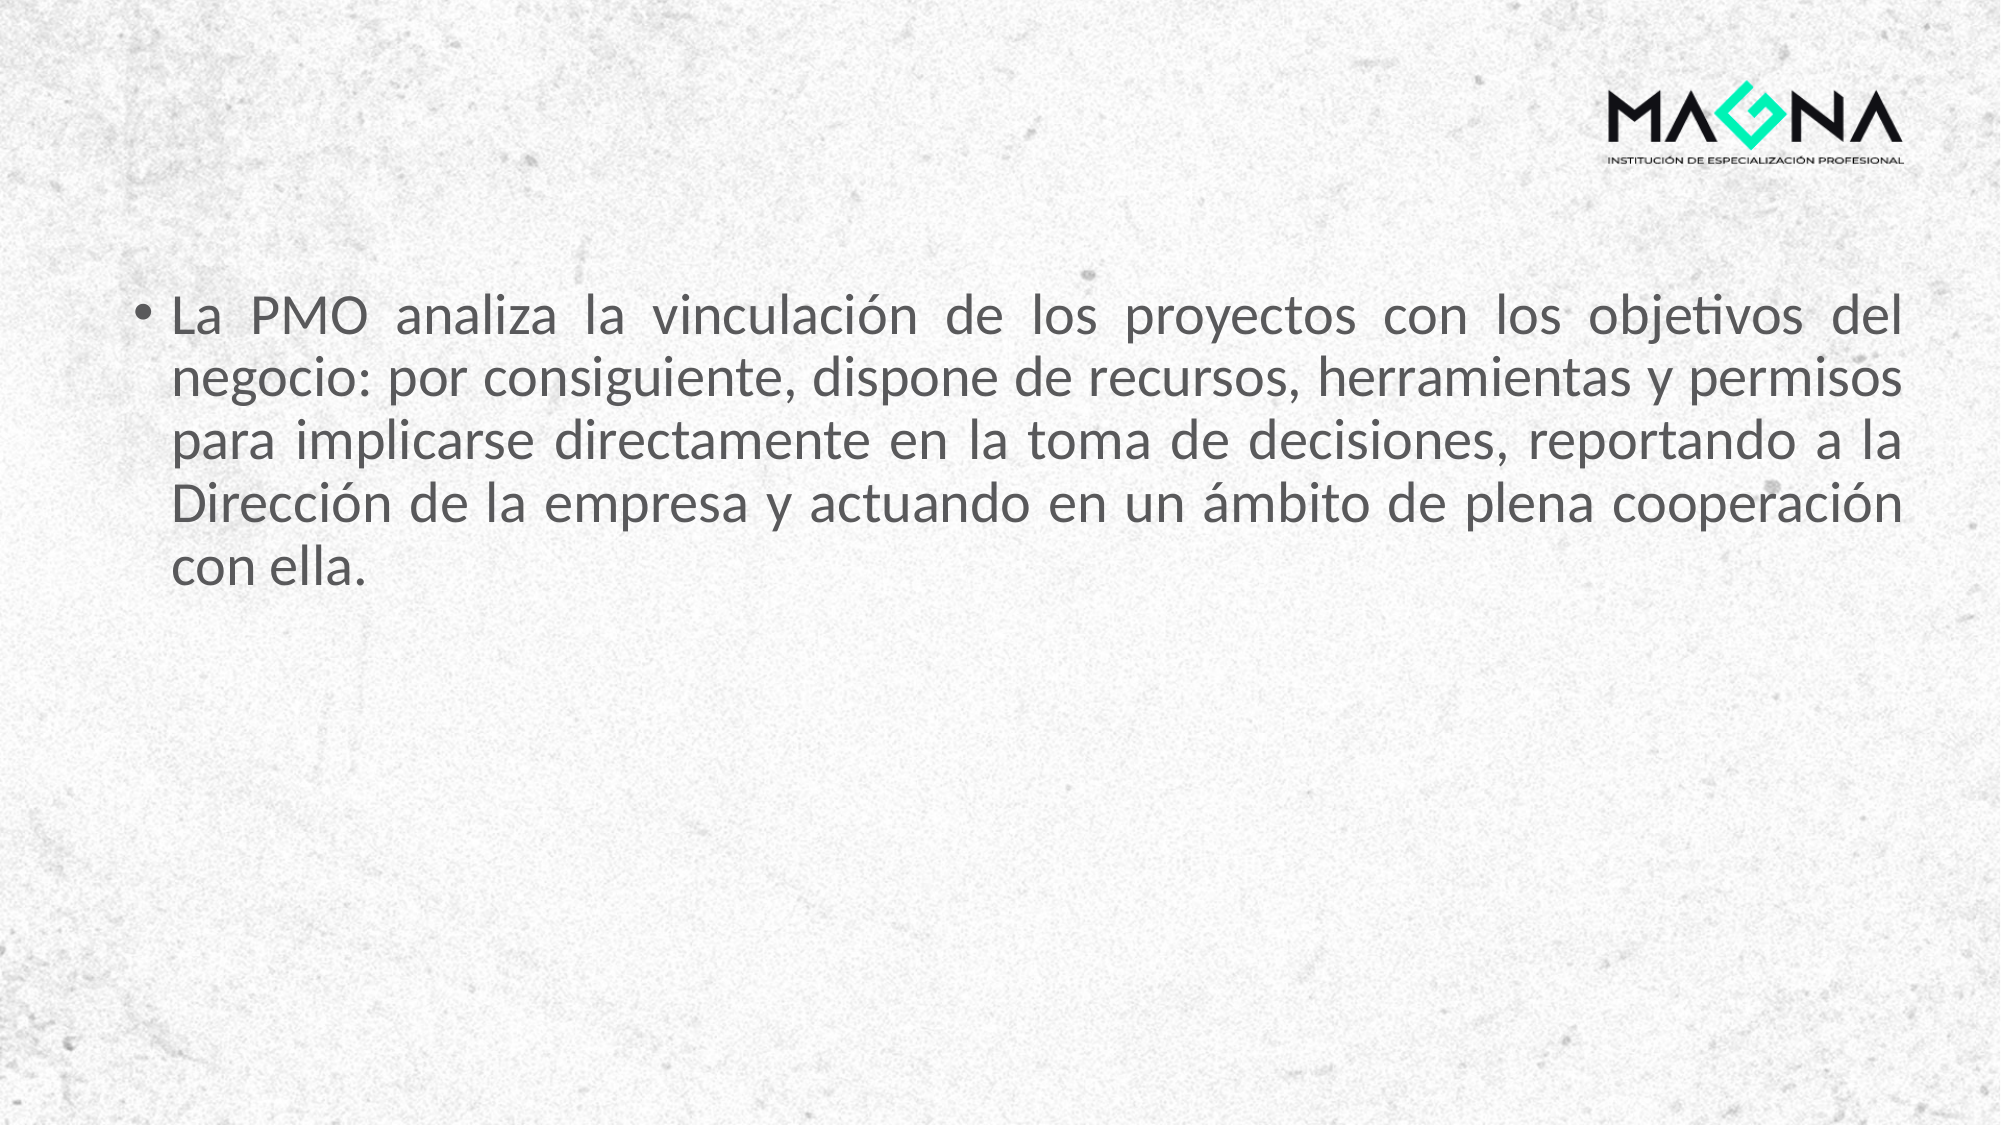

La PMO analiza la vinculación de los proyectos con los objetivos del negocio: por consiguiente, dispone de recursos, herramientas y permisos para implicarse directamente en la toma de decisiones, reportando a la Dirección de la empresa y actuando en un ámbito de plena cooperación con ella.